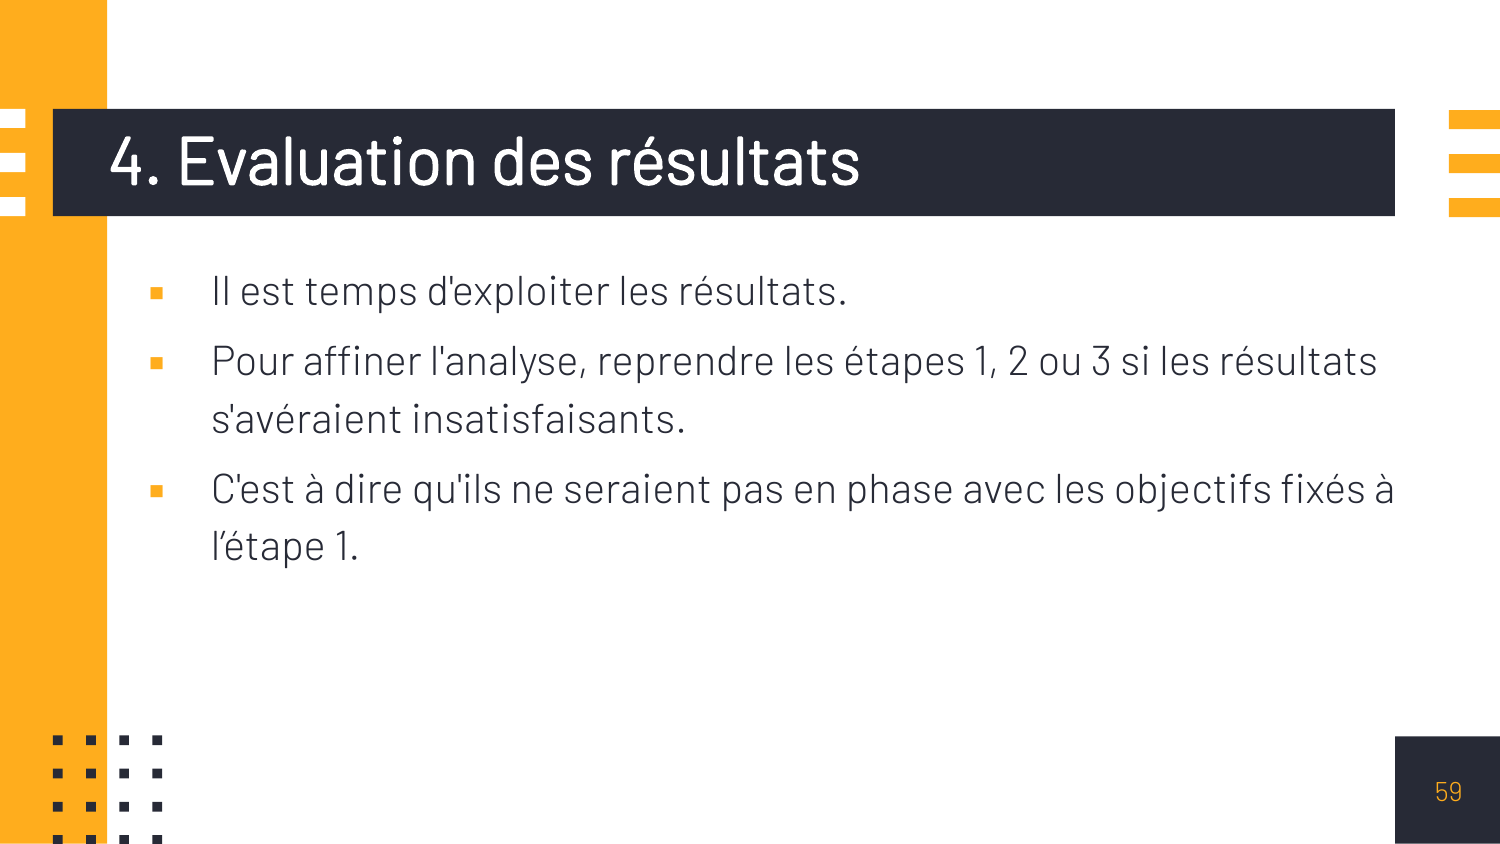

# 4. Evaluation des résultats
Il est temps d'exploiter les résultats.
Pour affiner l'analyse, reprendre les étapes 1, 2 ou 3 si les résultats s'avéraient insatisfaisants.
C'est à dire qu'ils ne seraient pas en phase avec les objectifs fixés à l’étape 1.
59